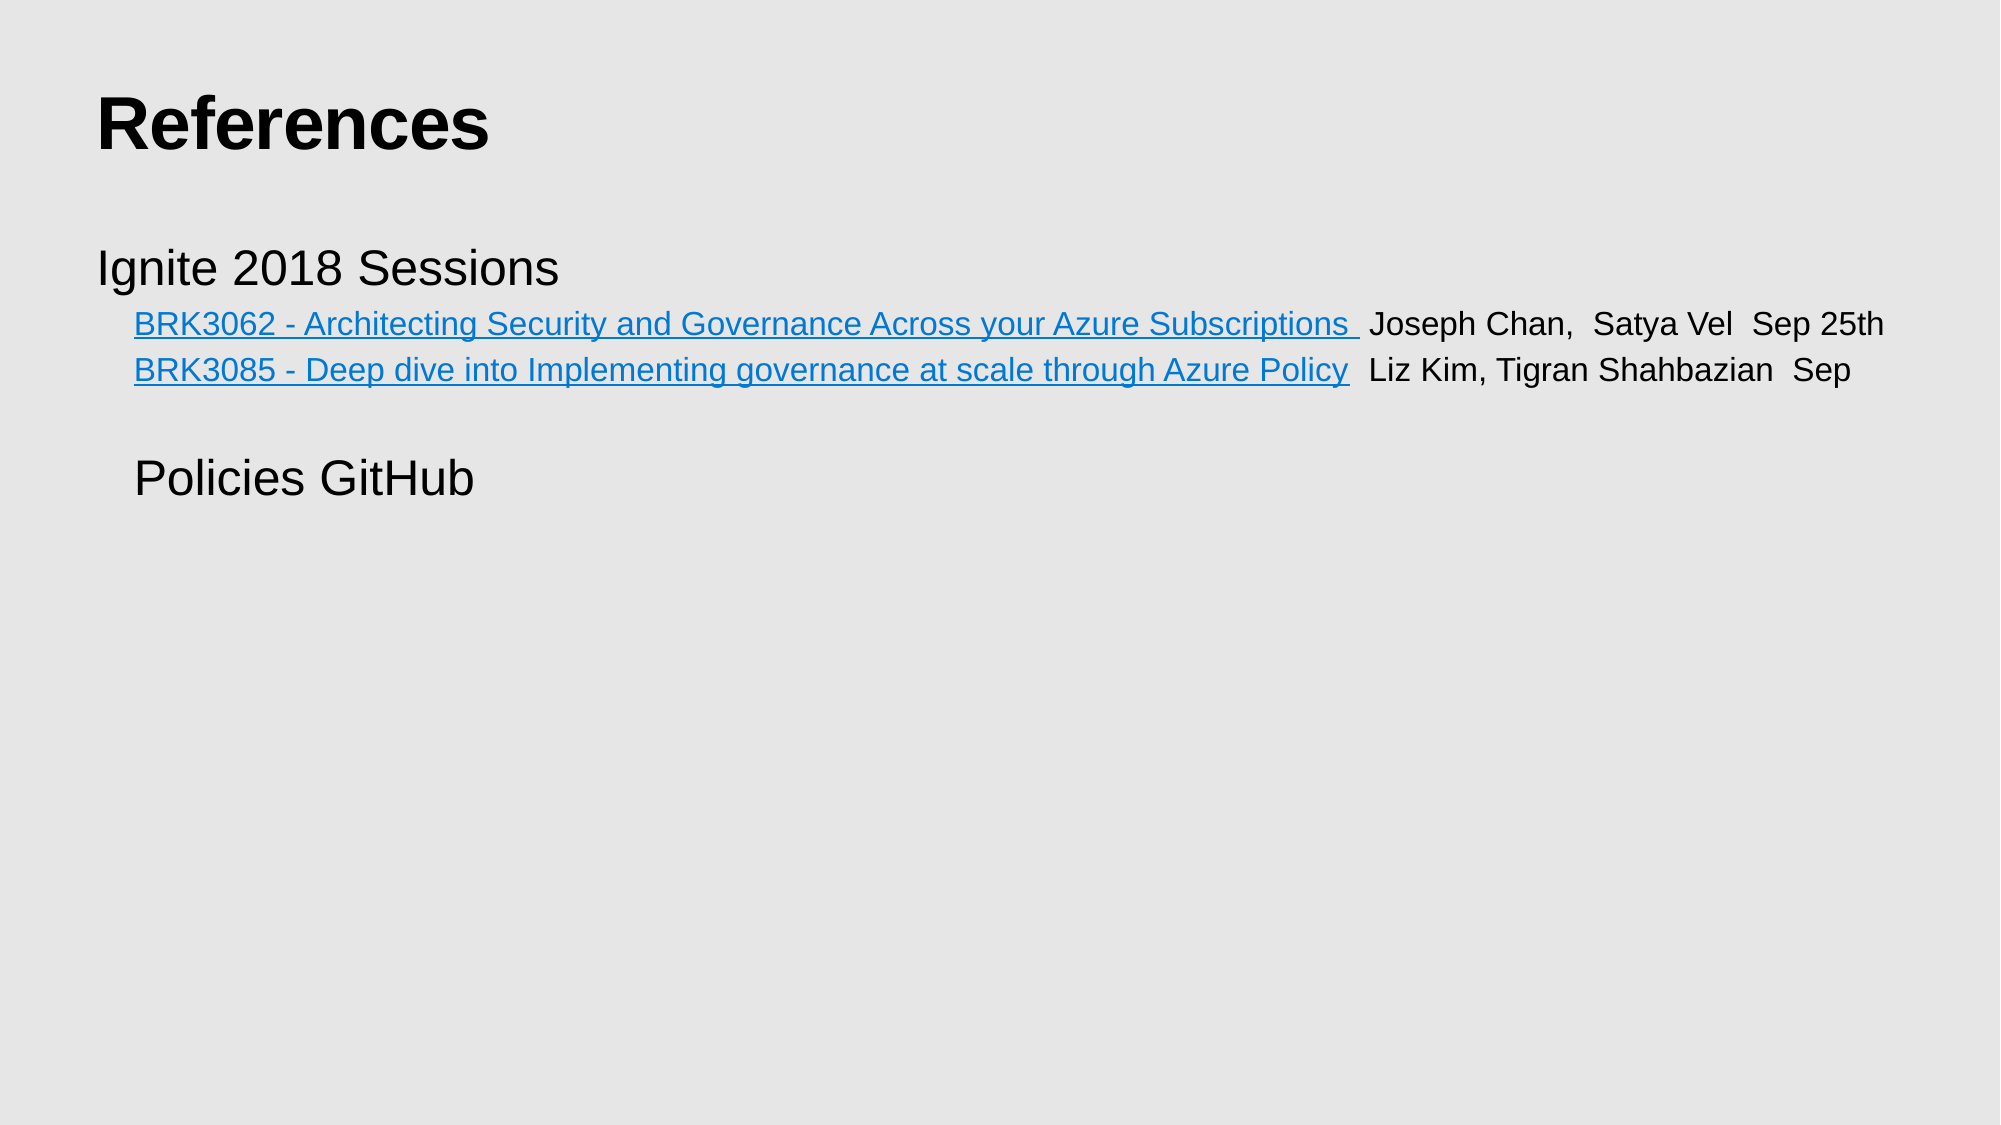

# References
Ignite 2018 Sessions
BRK3062 - Architecting Security and Governance Across your Azure Subscriptions  Joseph Chan,  Satya Vel  Sep 25th
BRK3085 - Deep dive into Implementing governance at scale through Azure Policy  Liz Kim, Tigran Shahbazian  Sep

Policies GitHub